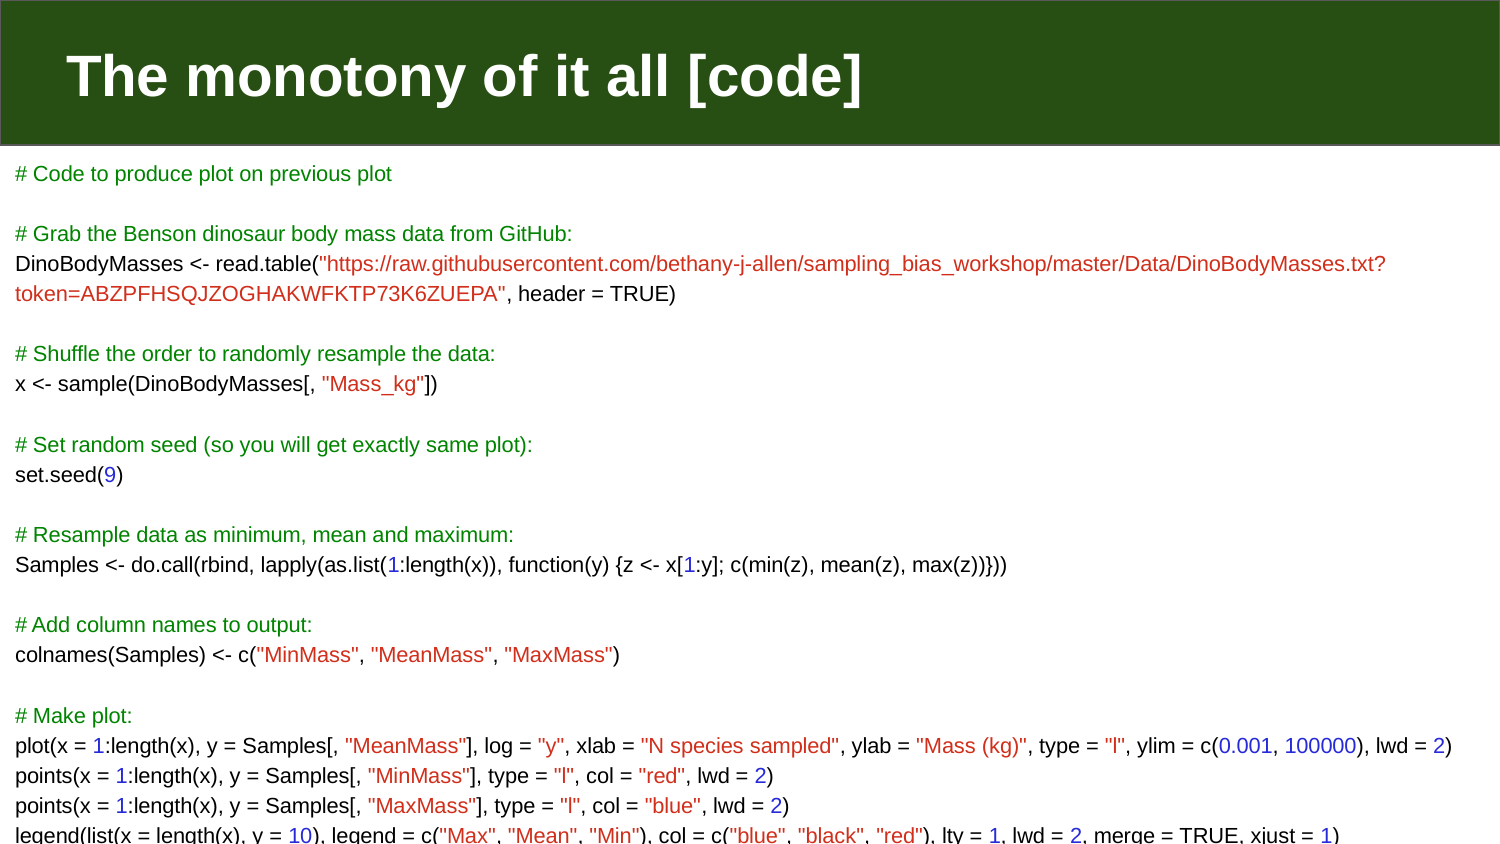

# The monotony of it all [code]
# Code to produce plot on previous plot

# Grab the Benson dinosaur body mass data from GitHub:
DinoBodyMasses <- read.table("https://raw.githubusercontent.com/bethany-j-allen/sampling_bias_workshop/master/Data/DinoBodyMasses.txt?token=ABZPFHSQJZOGHAKWFKTP73K6ZUEPA", header = TRUE)

# Shuffle the order to randomly resample the data:
x <- sample(DinoBodyMasses[, "Mass_kg"])

# Set random seed (so you will get exactly same plot):
set.seed(9)

# Resample data as minimum, mean and maximum:
Samples <- do.call(rbind, lapply(as.list(1:length(x)), function(y) {z <- x[1:y]; c(min(z), mean(z), max(z))}))

# Add column names to output:
colnames(Samples) <- c("MinMass", "MeanMass", "MaxMass")

# Make plot:
plot(x = 1:length(x), y = Samples[, "MeanMass"], log = "y", xlab = "N species sampled", ylab = "Mass (kg)", type = "l", ylim = c(0.001, 100000), lwd = 2)
points(x = 1:length(x), y = Samples[, "MinMass"], type = "l", col = "red", lwd = 2)
points(x = 1:length(x), y = Samples[, "MaxMass"], type = "l", col = "blue", lwd = 2)
legend(list(x = length(x), y = 10), legend = c("Max", "Mean", "Min"), col = c("blue", "black", "red"), lty = 1, lwd = 2, merge = TRUE, xjust = 1)